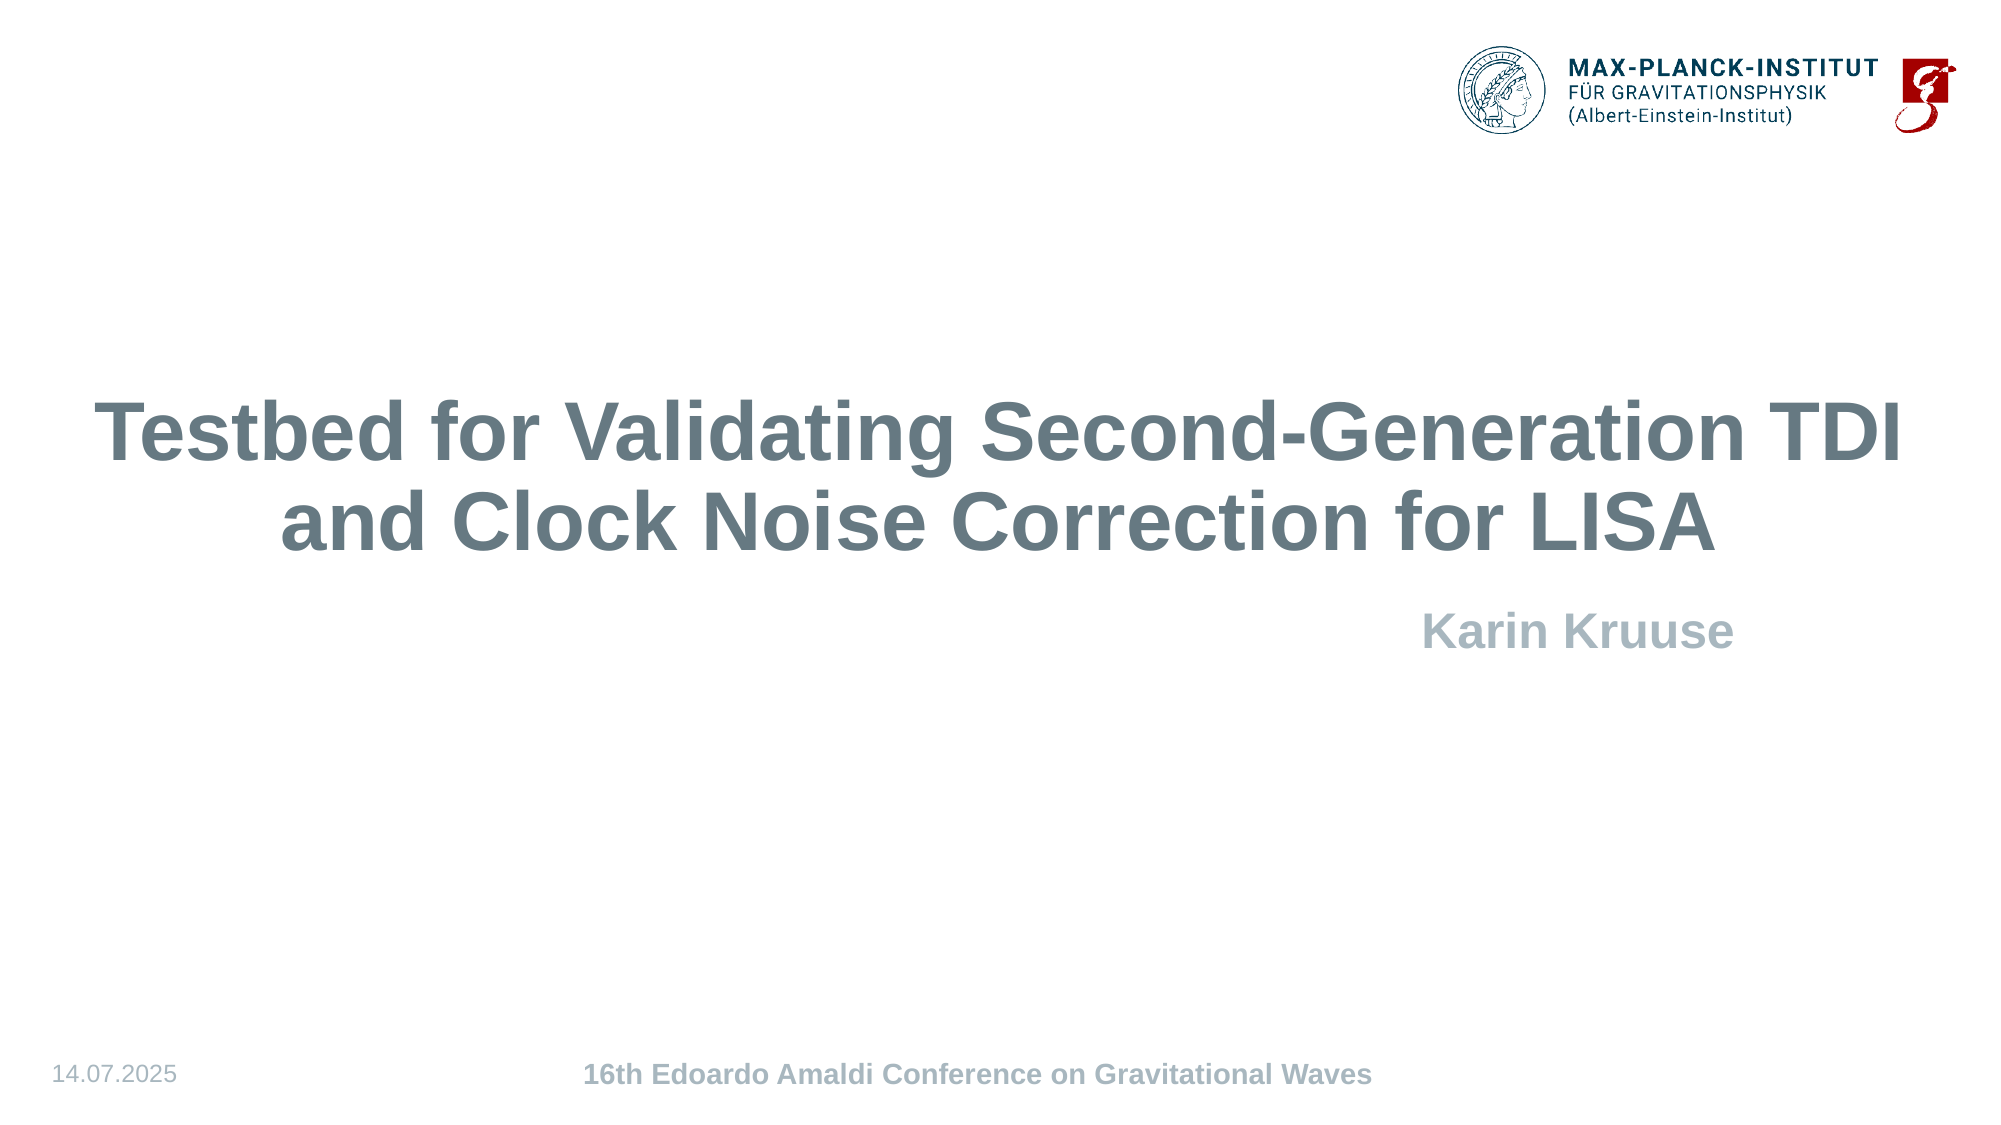

# Testbed for Validating Second-Generation TDI and Clock Noise Correction for LISA
Karin Kruuse
14.07.2025
16th Edoardo Amaldi Conference on Gravitational Waves